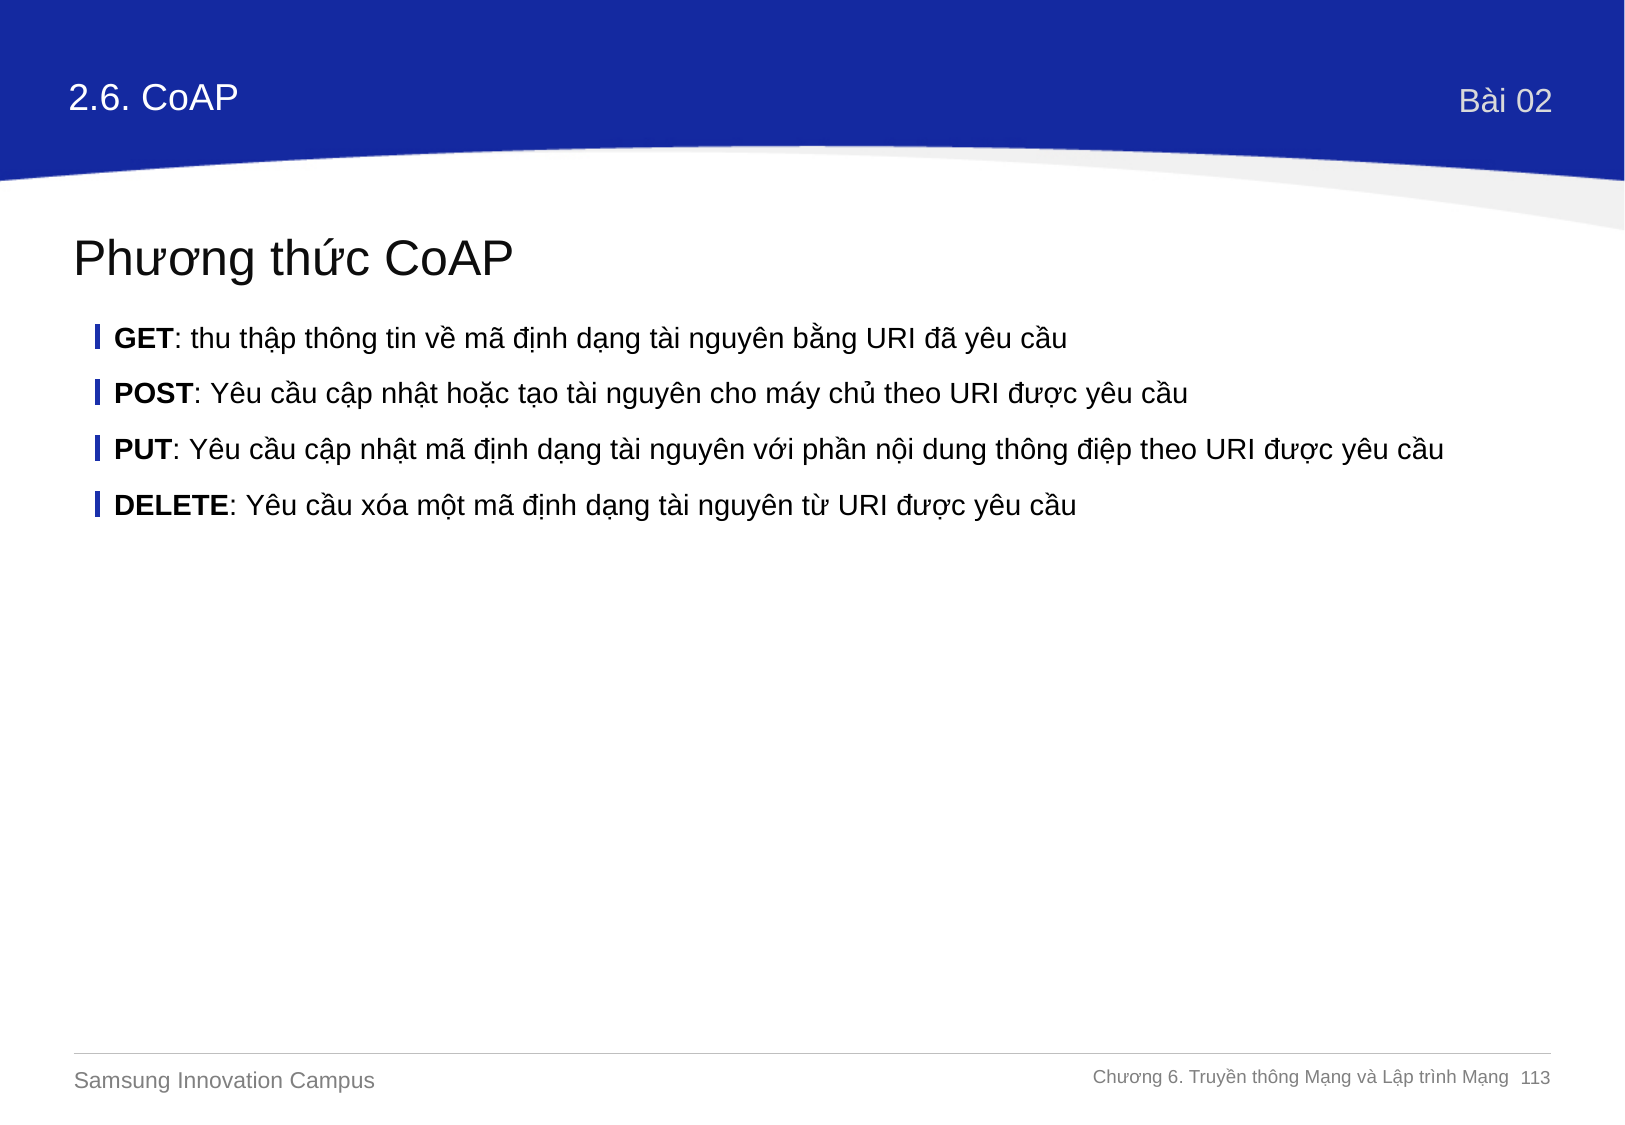

2.6. CoAP
Bài 02
Phương thức CoAP
GET: thu thập thông tin về mã định dạng tài nguyên bằng URI đã yêu cầu
POST: Yêu cầu cập nhật hoặc tạo tài nguyên cho máy chủ theo URI được yêu cầu
PUT: Yêu cầu cập nhật mã định dạng tài nguyên với phần nội dung thông điệp theo URI được yêu cầu
DELETE: Yêu cầu xóa một mã định dạng tài nguyên từ URI được yêu cầu